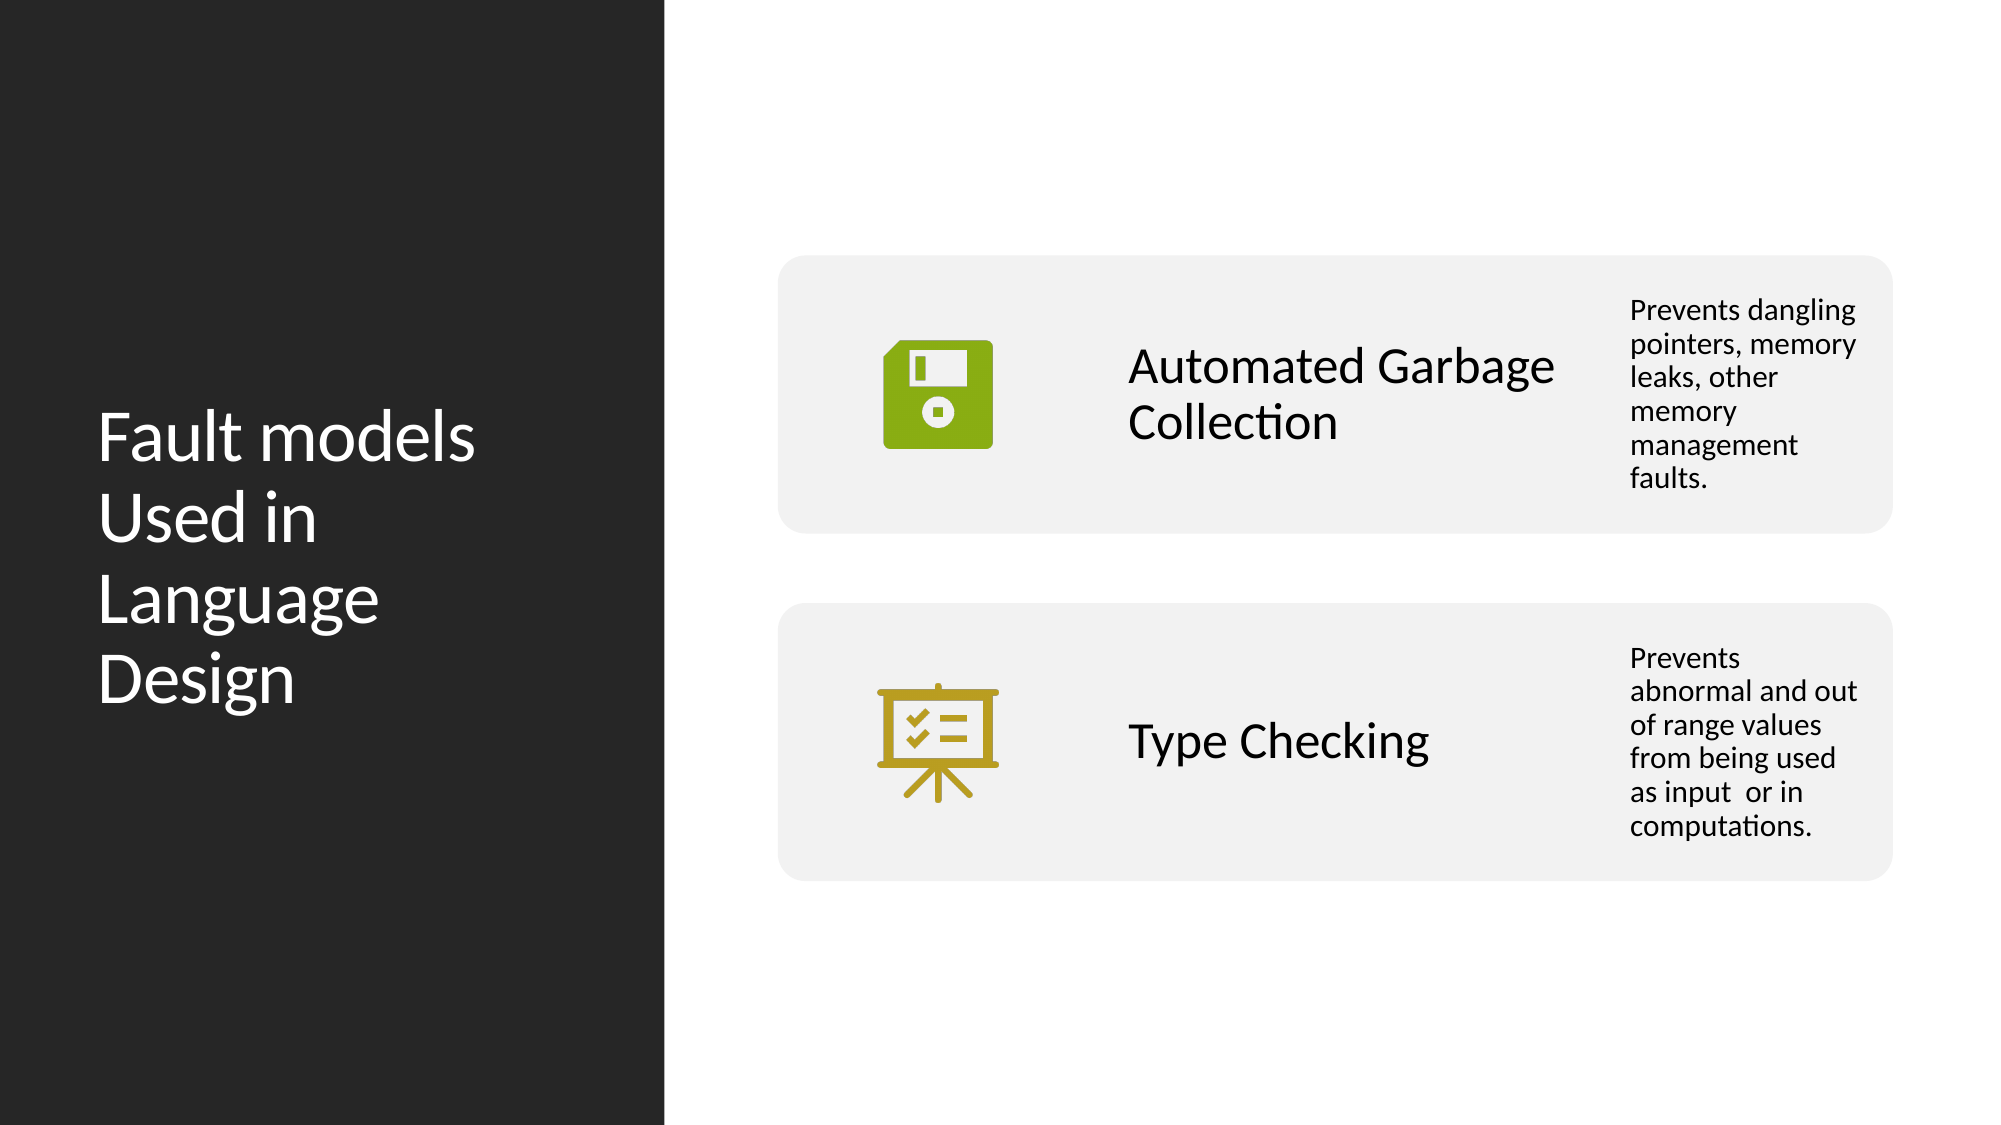

# Fault models Used in Language Design
Automated Garbage Collection
Prevents dangling pointers, memory leaks, other  memory management faults.
Type Checking
Prevents abnormal and out of range values from being used as input  or in computations.